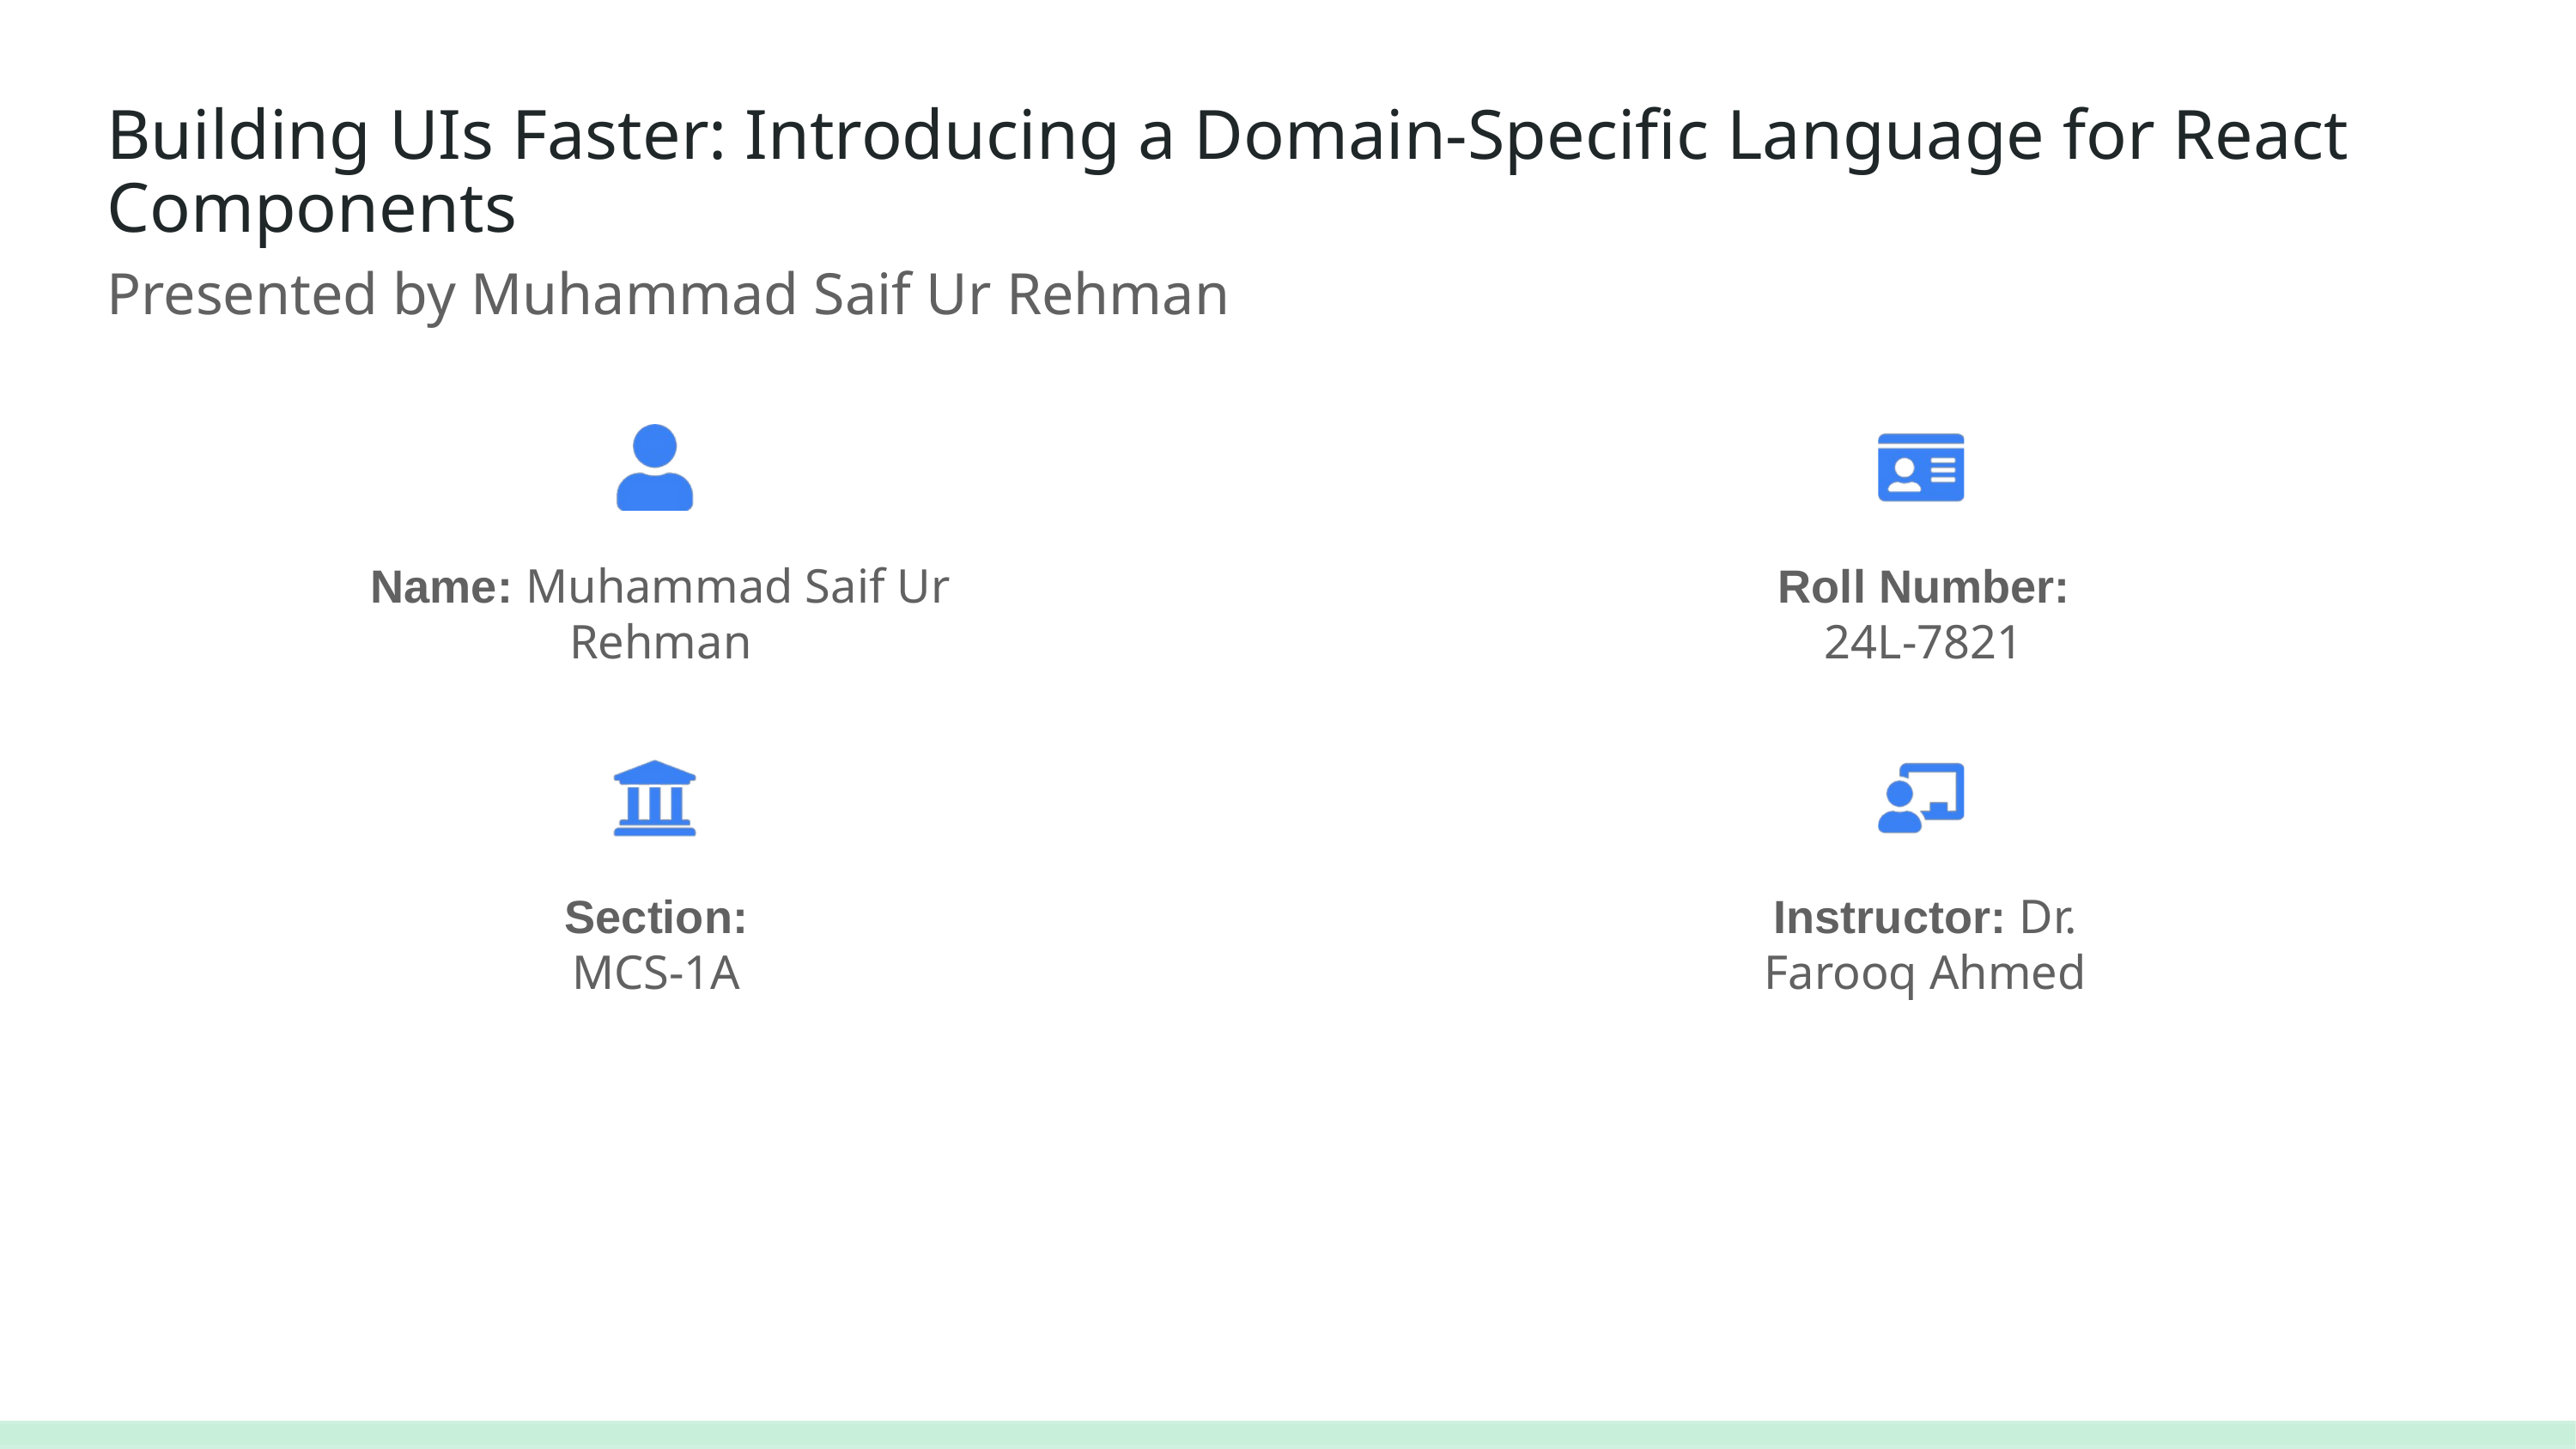

Building UIs Faster: Introducing a Domain-Specific Language for React Components
Presented by Muhammad Saif Ur Rehman

Name: Muhammad Saif Ur Rehman
Roll Number: 24L-7821

Section: MCS-1A
Instructor: Dr. Farooq Ahmed